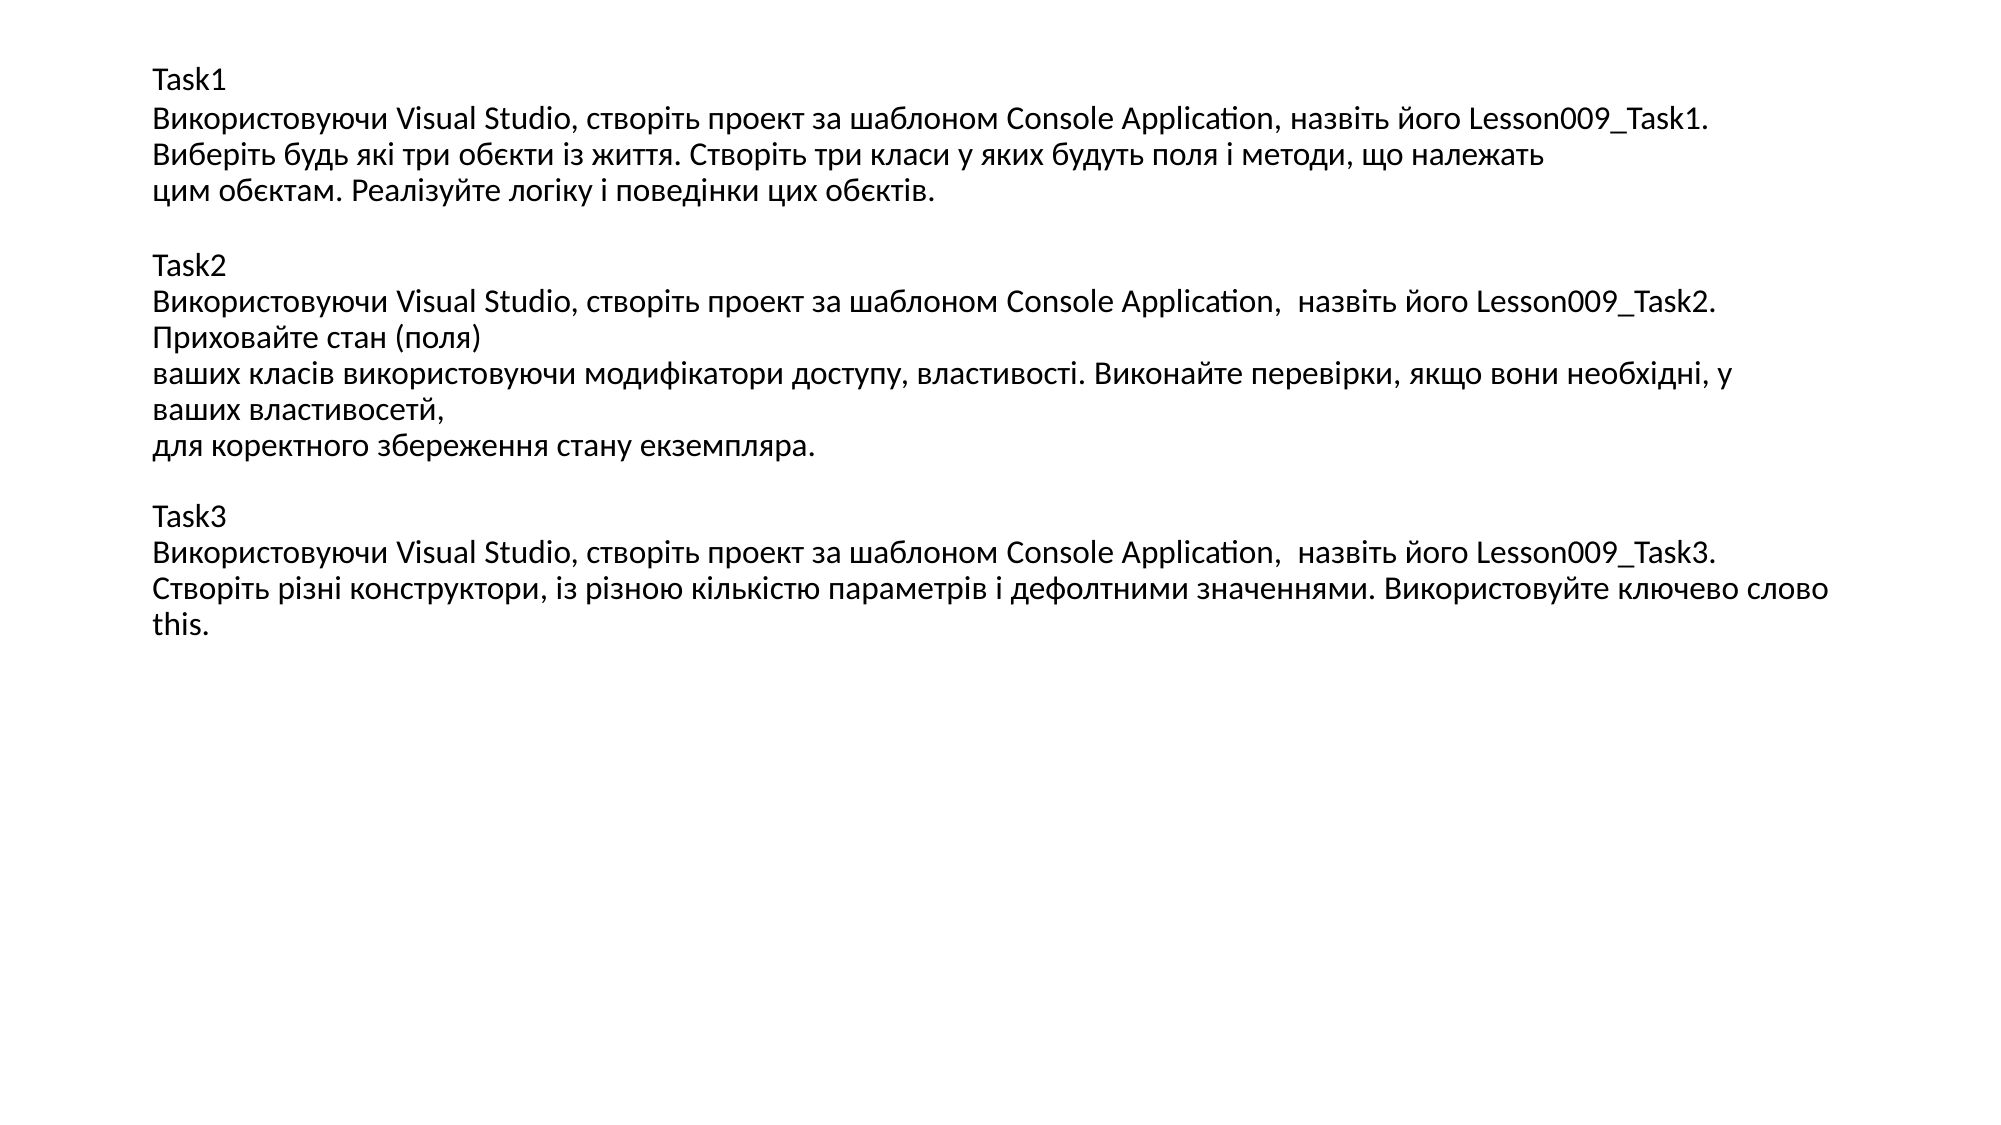

Task1
Використовуючи Visual Studio, створіть проект за шаблоном Console Application, назвіть його Lesson009_Task1.
Виберіть будь які три обєкти із життя. Створіть три класи у яких будуть поля і методи, що належать цим обєктам. Реалізуйте логіку і поведінки цих обєктів.

Task2
Використовуючи Visual Studio, створіть проект за шаблоном Console Application,  назвіть його Lesson009_Task2.
Приховайте стан (поля) ваших класів використовуючи модифікатори доступу, властивості. Виконайте перевірки, якщо вони необхідні, у ваших властивосетй,
для коректного збереження стану екземпляра.

Task3
Використовуючи Visual Studio, створіть проект за шаблоном Console Application,  назвіть його Lesson009_Task3.
Створіть різні конструктори, із різною кількістю параметрів і дефолтними значеннями. Використовуйте ключево слово this.